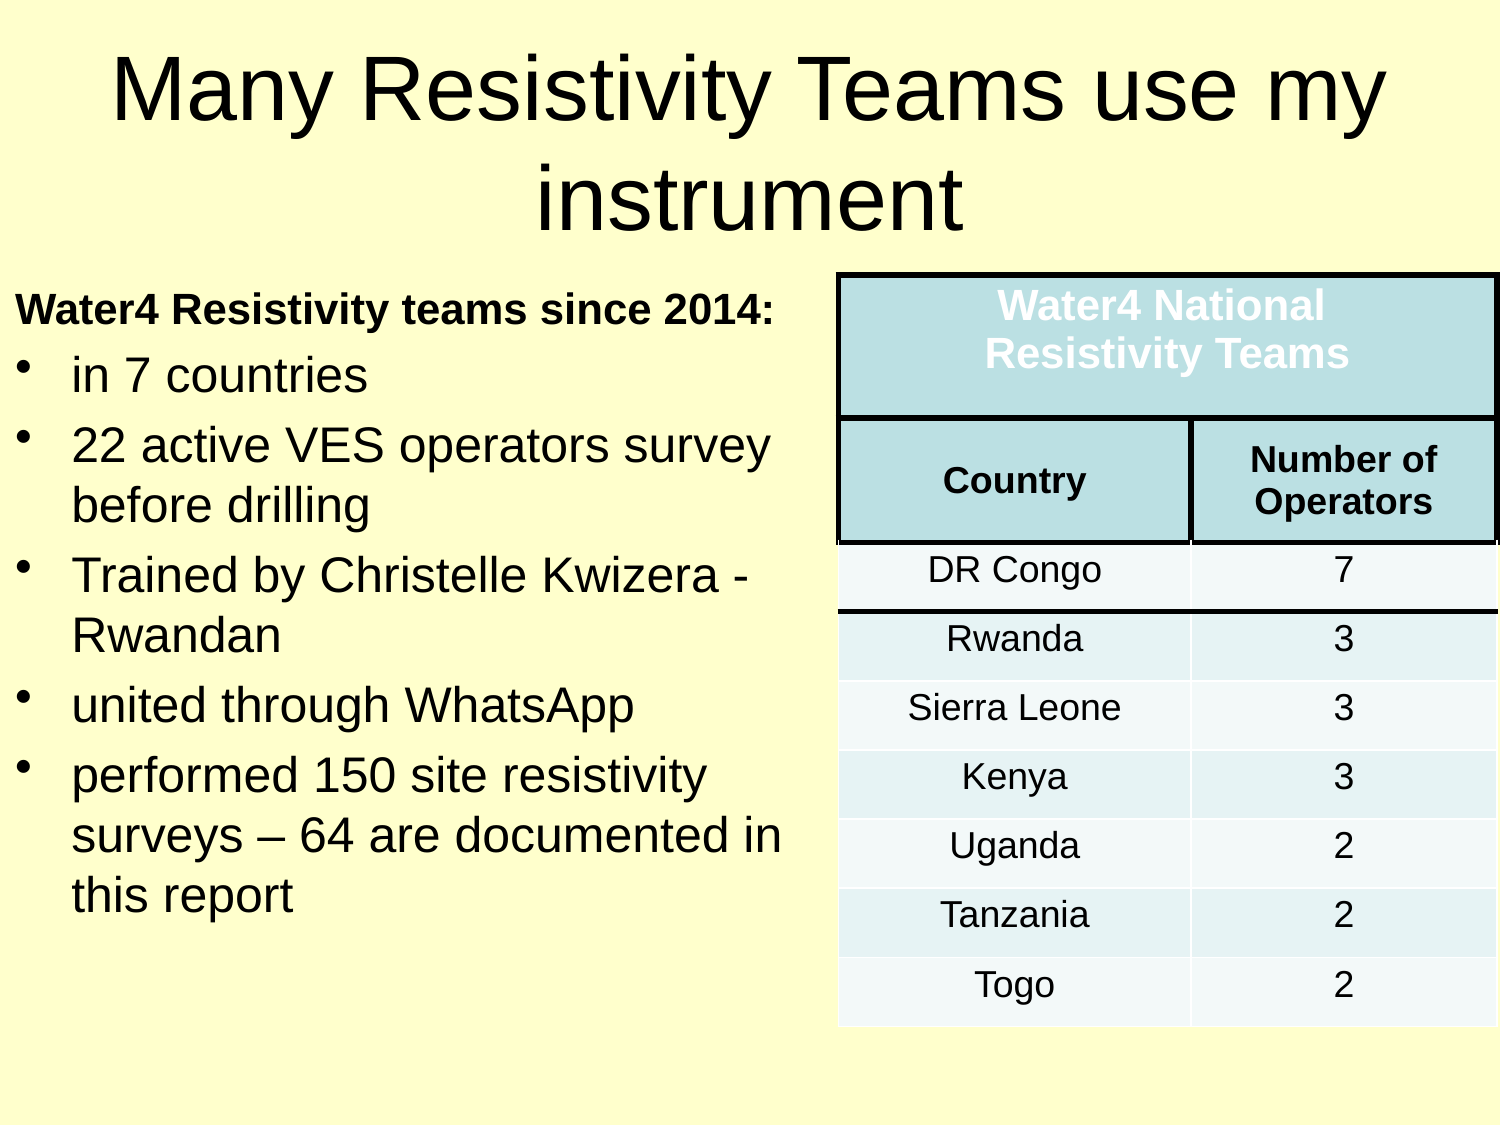

# Many Resistivity Teams use my instrument
Water4 Resistivity teams since 2014:
in 7 countries
22 active VES operators survey before drilling
Trained by Christelle Kwizera - Rwandan
united through WhatsApp
performed 150 site resistivity surveys – 64 are documented in this report
| Water4 National Resistivity Teams |  |
| --- | --- |
| Country | Number of Operators |
| DR Congo | 7 |
| Rwanda | 3 |
| Sierra Leone | 3 |
| Kenya | 3 |
| Uganda | 2 |
| Tanzania | 2 |
| Togo | 2 |